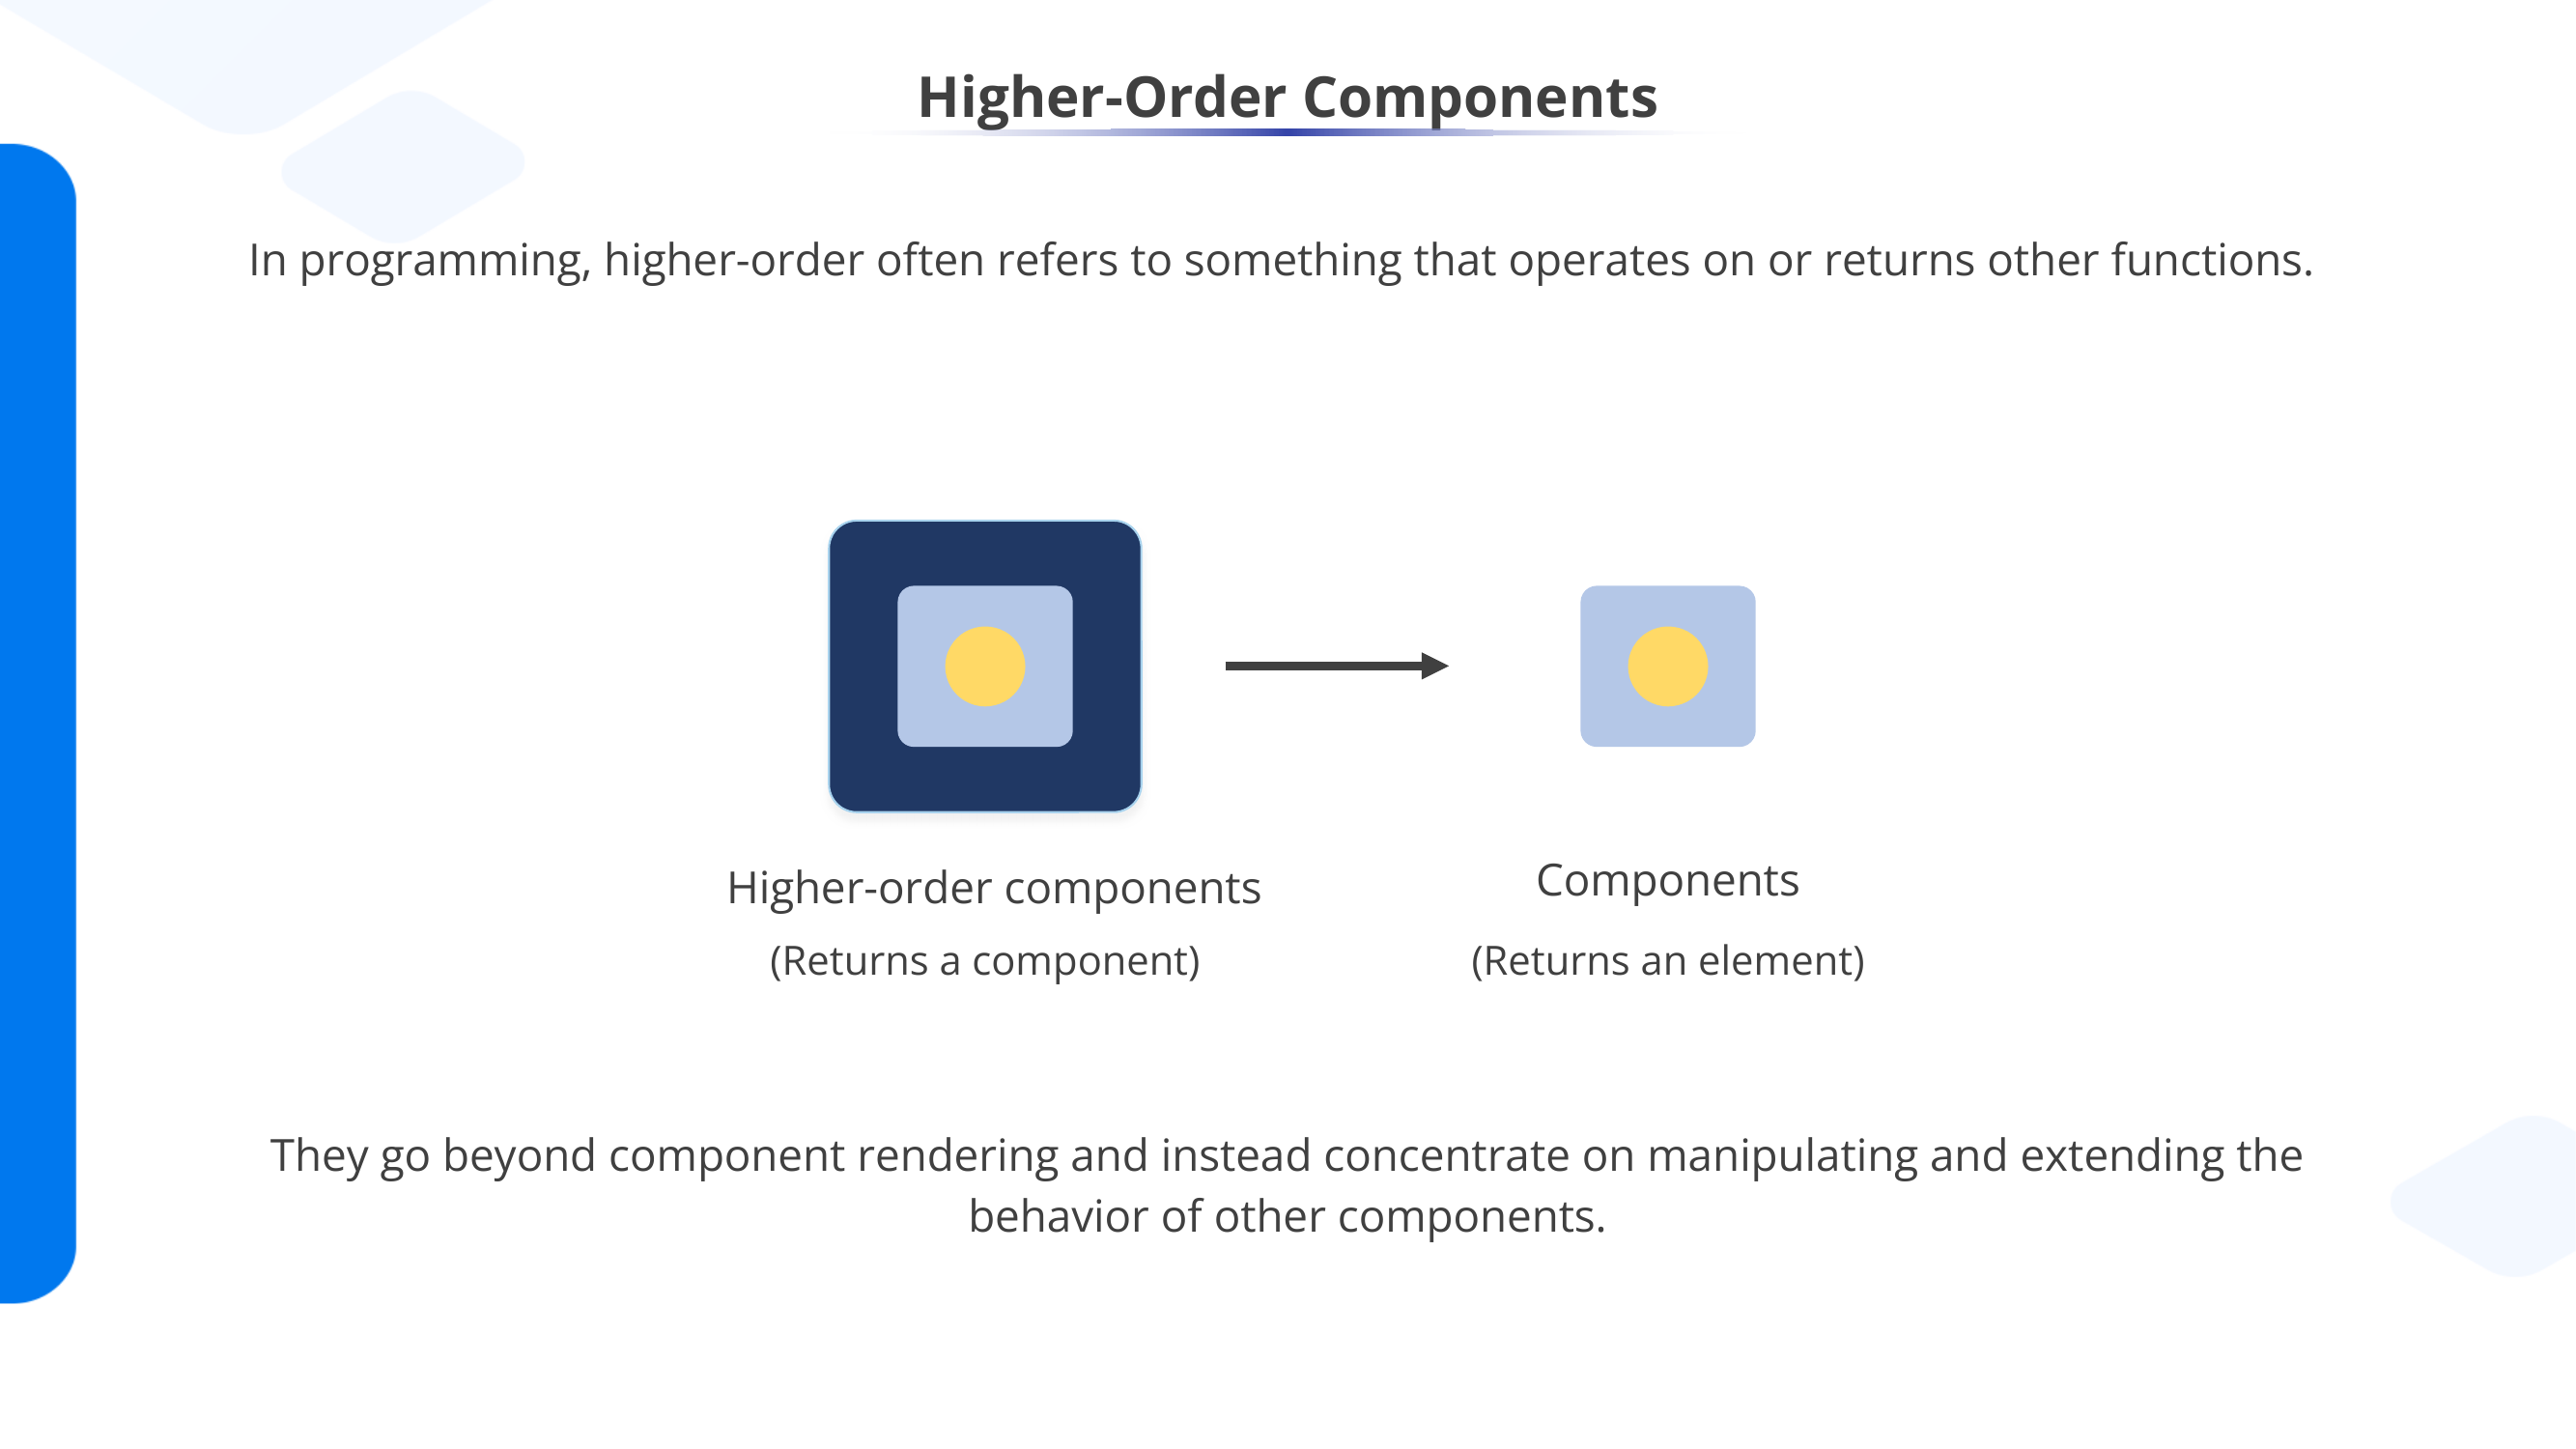

# Higher-Order Components

In programming, higher-order often refers to something that operates on or returns other functions.

Higher-order components
Components
(Returns a component)
(Returns an element)
They go beyond component rendering and instead concentrate on manipulating and extending the behavior of other components.